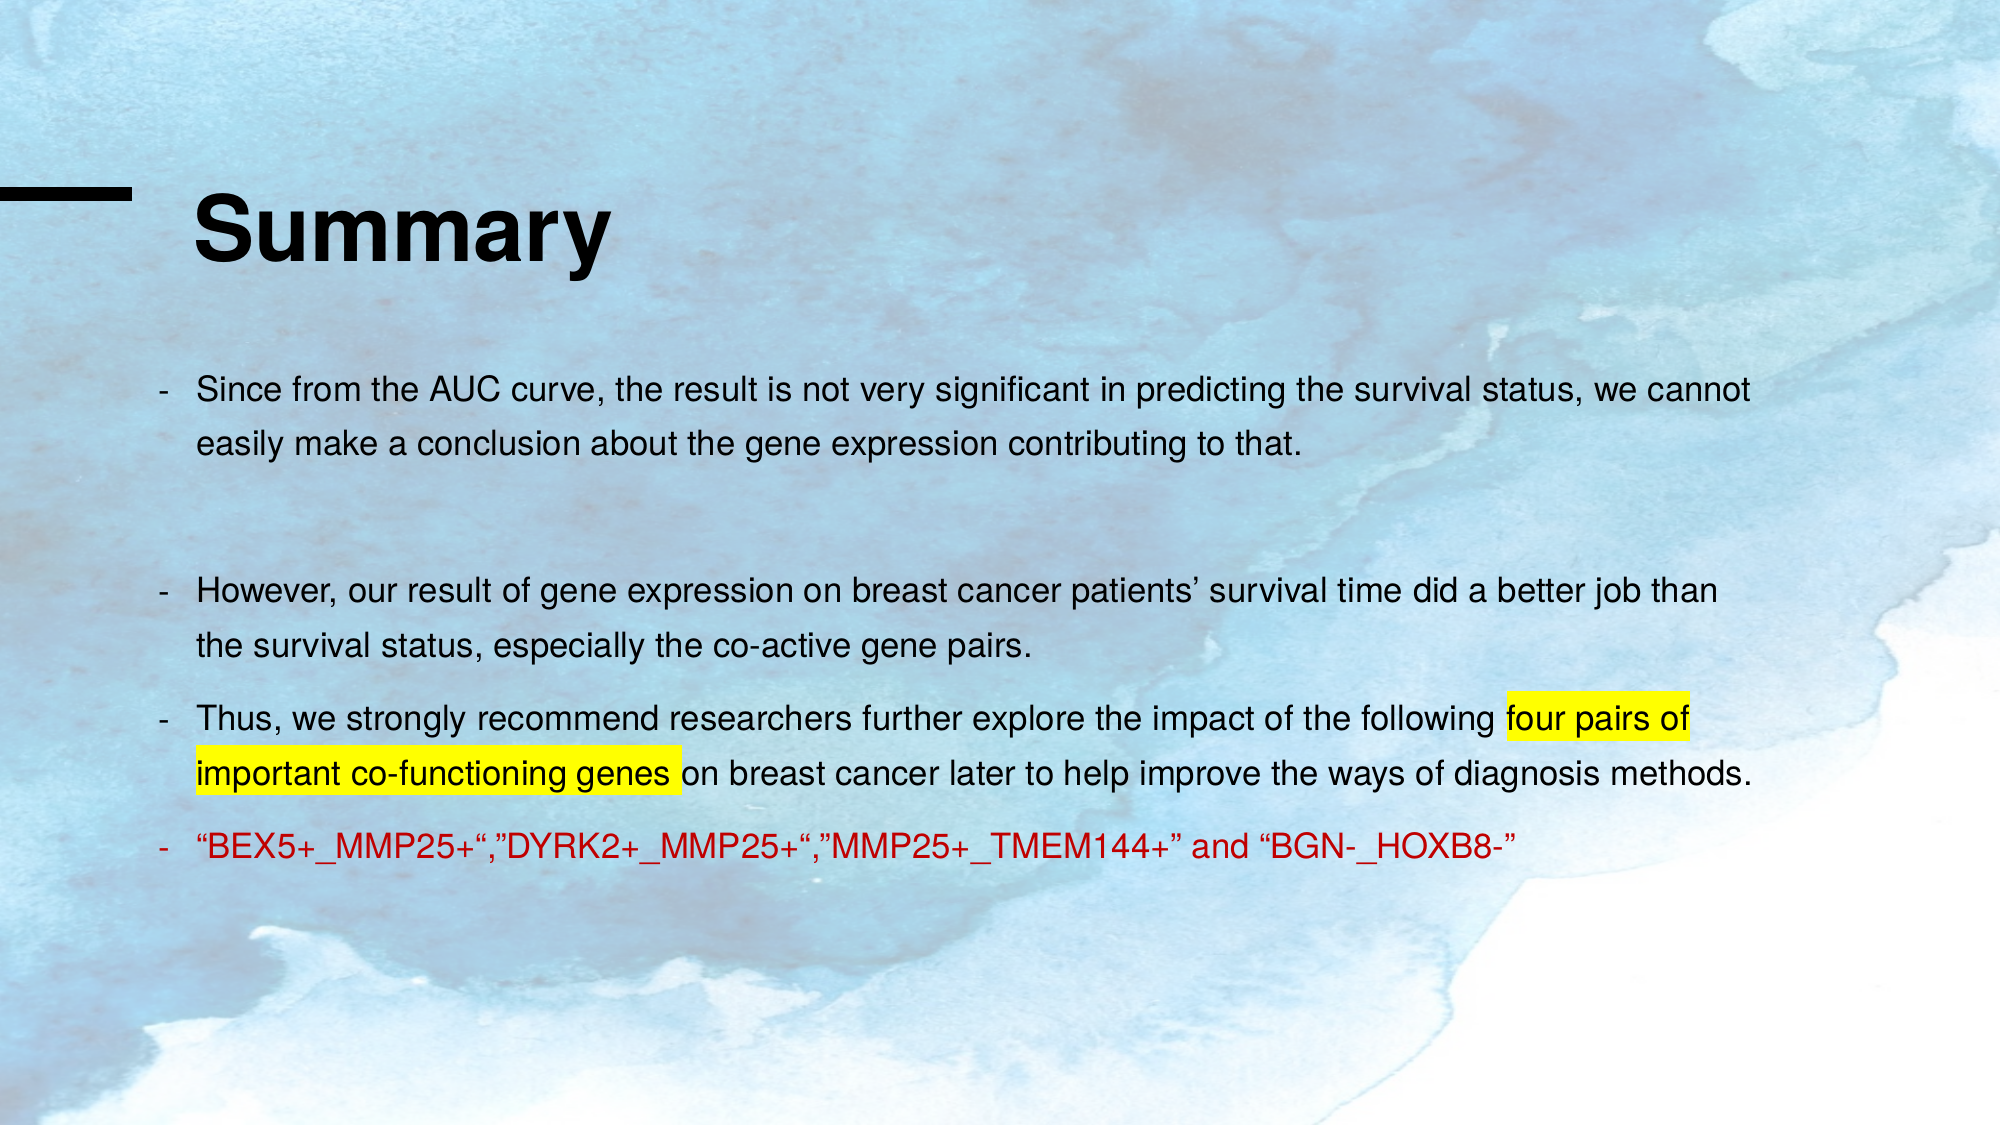

# Summary

Since from the AUC curve, the result is not very significant in predicting the survival status, we cannot easily make a conclusion about the gene expression contributing to that.

However, our result of gene expression on breast cancer patients’ survival time did a better job than the survival status, especially the co-active gene pairs.
Thus, we strongly recommend researchers further explore the impact of the following four pairs of important co-functioning genes on breast cancer later to help improve the ways of diagnosis methods.
“BEX5+_MMP25+“,”DYRK2+_MMP25+“,”MMP25+_TMEM144+” and “BGN-_HOXB8-”